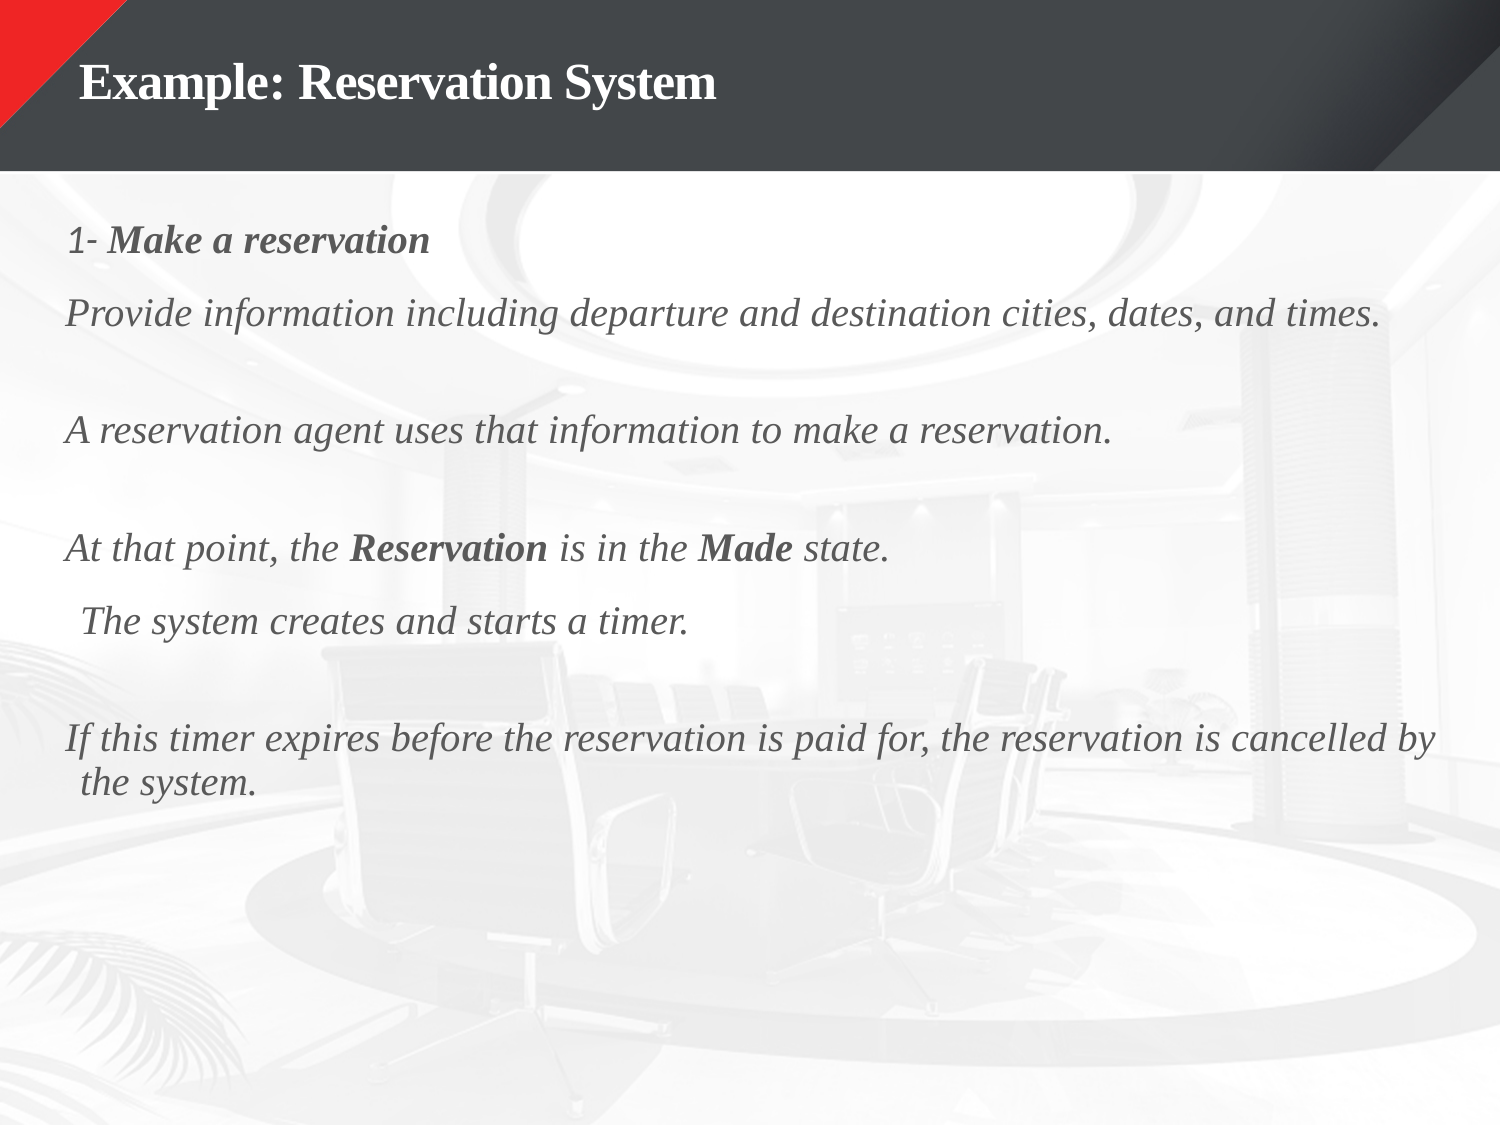

# Example: Reservation System
1- Make a reservation
Provide information including departure and destination cities, dates, and times.

A reservation agent uses that information to make a reservation.

At that point, the Reservation is in the Made state.
	The system creates and starts a timer.

If this timer expires before the reservation is paid for, the reservation is cancelled by the system.
23